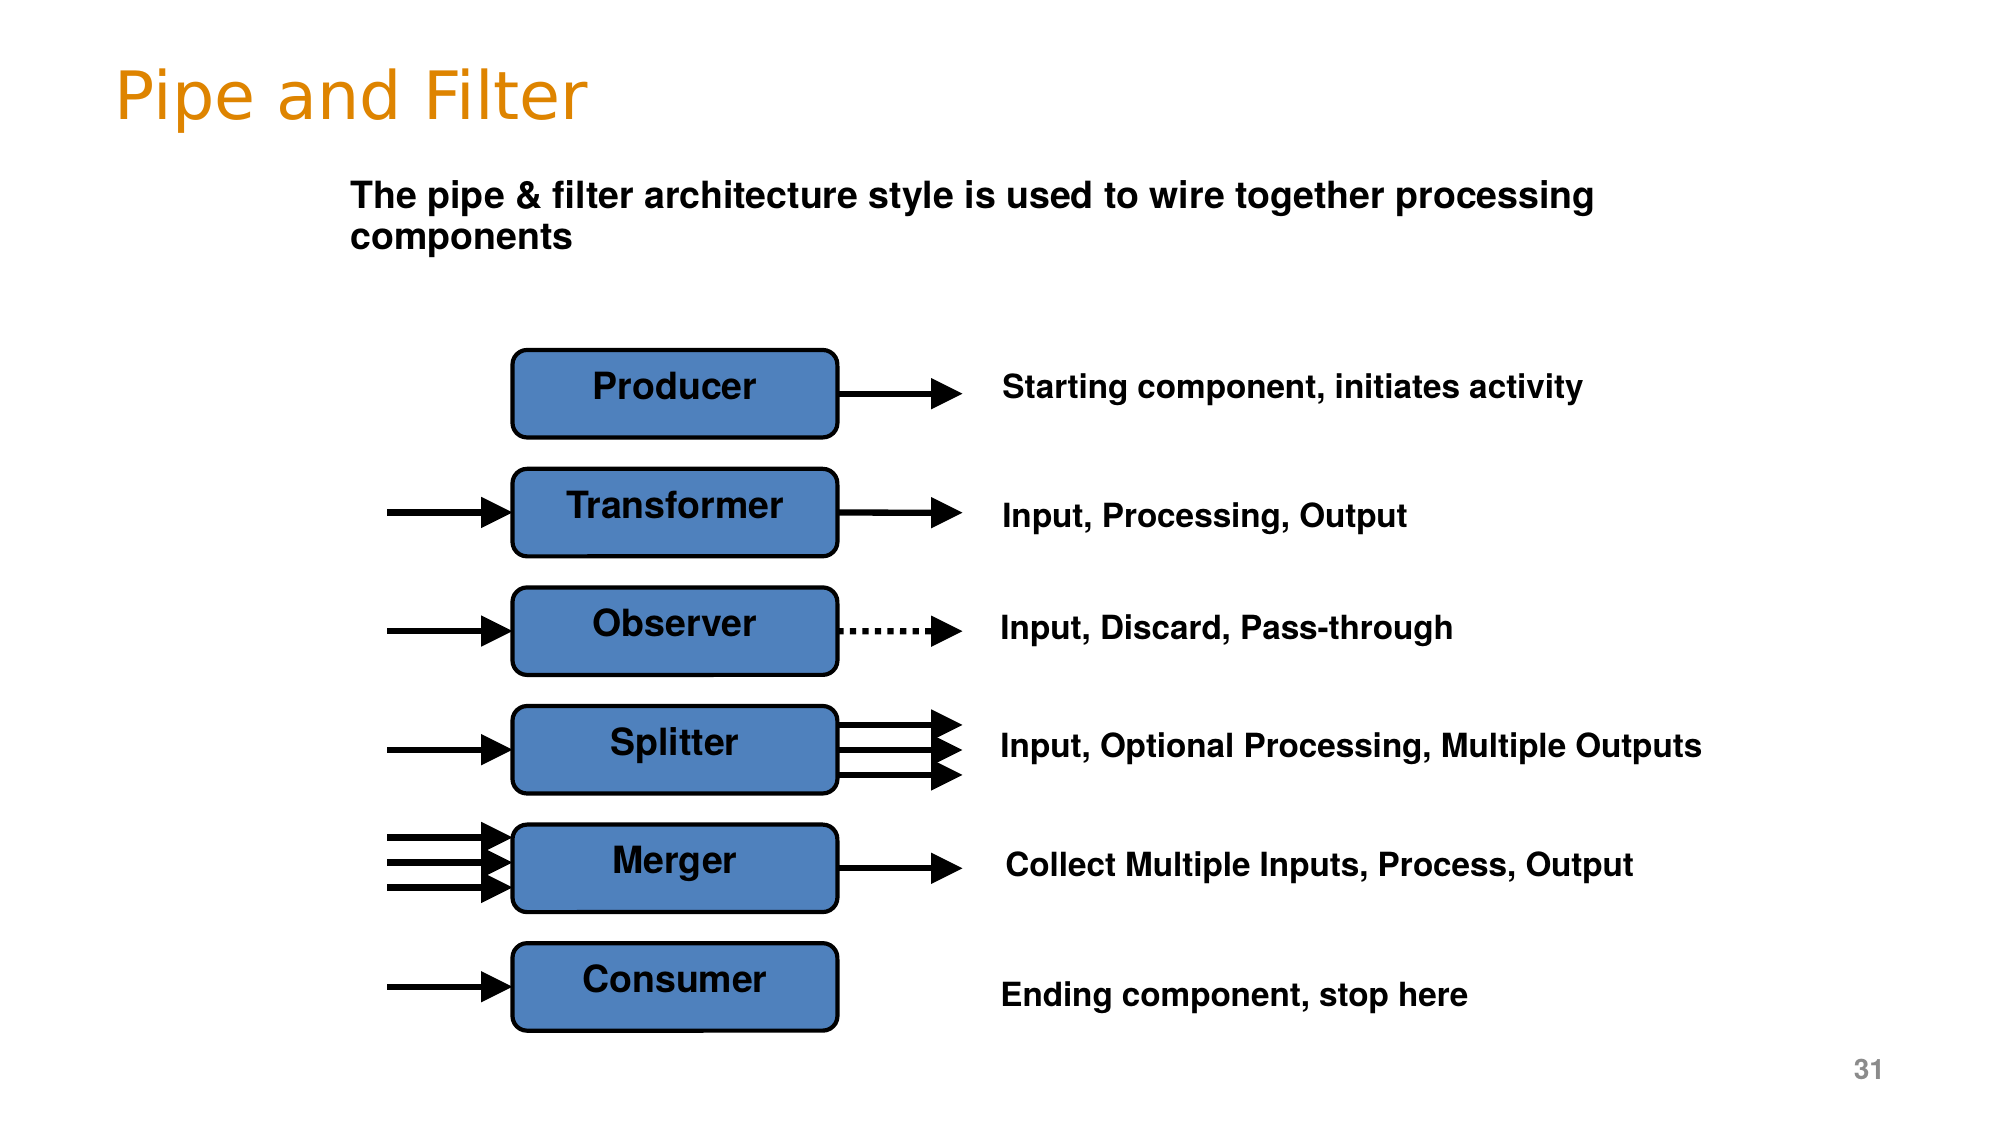

# Pipe and Filter
The pipe & filter architecture style is used to wire together processing components
Producer
Starting component, initiates activity
Transformer
Input, Processing, Output
Observer
Input, Discard, Pass-through
Splitter
Input, Optional Processing, Multiple Outputs
Merger
Collect Multiple Inputs, Process, Output
Consumer
Ending component, stop here
31